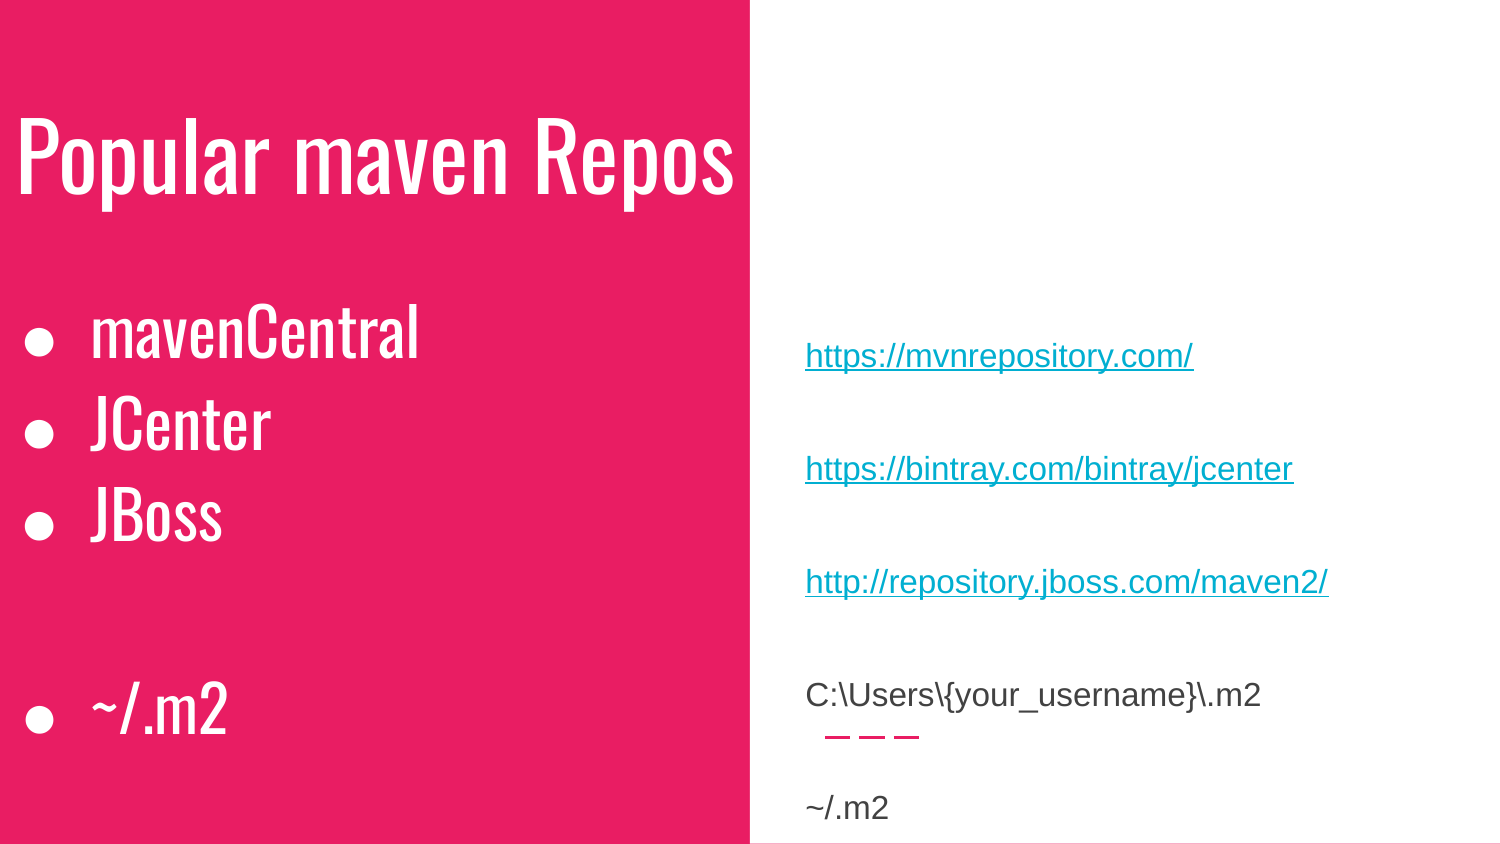

# Popular maven Repos

mavenCentral
JCenter
JBoss

~/.m2
https://mvnrepository.com/
https://bintray.com/bintray/jcenter
http://repository.jboss.com/maven2/
C:\Users\{your_username}\.m2
~/.m2